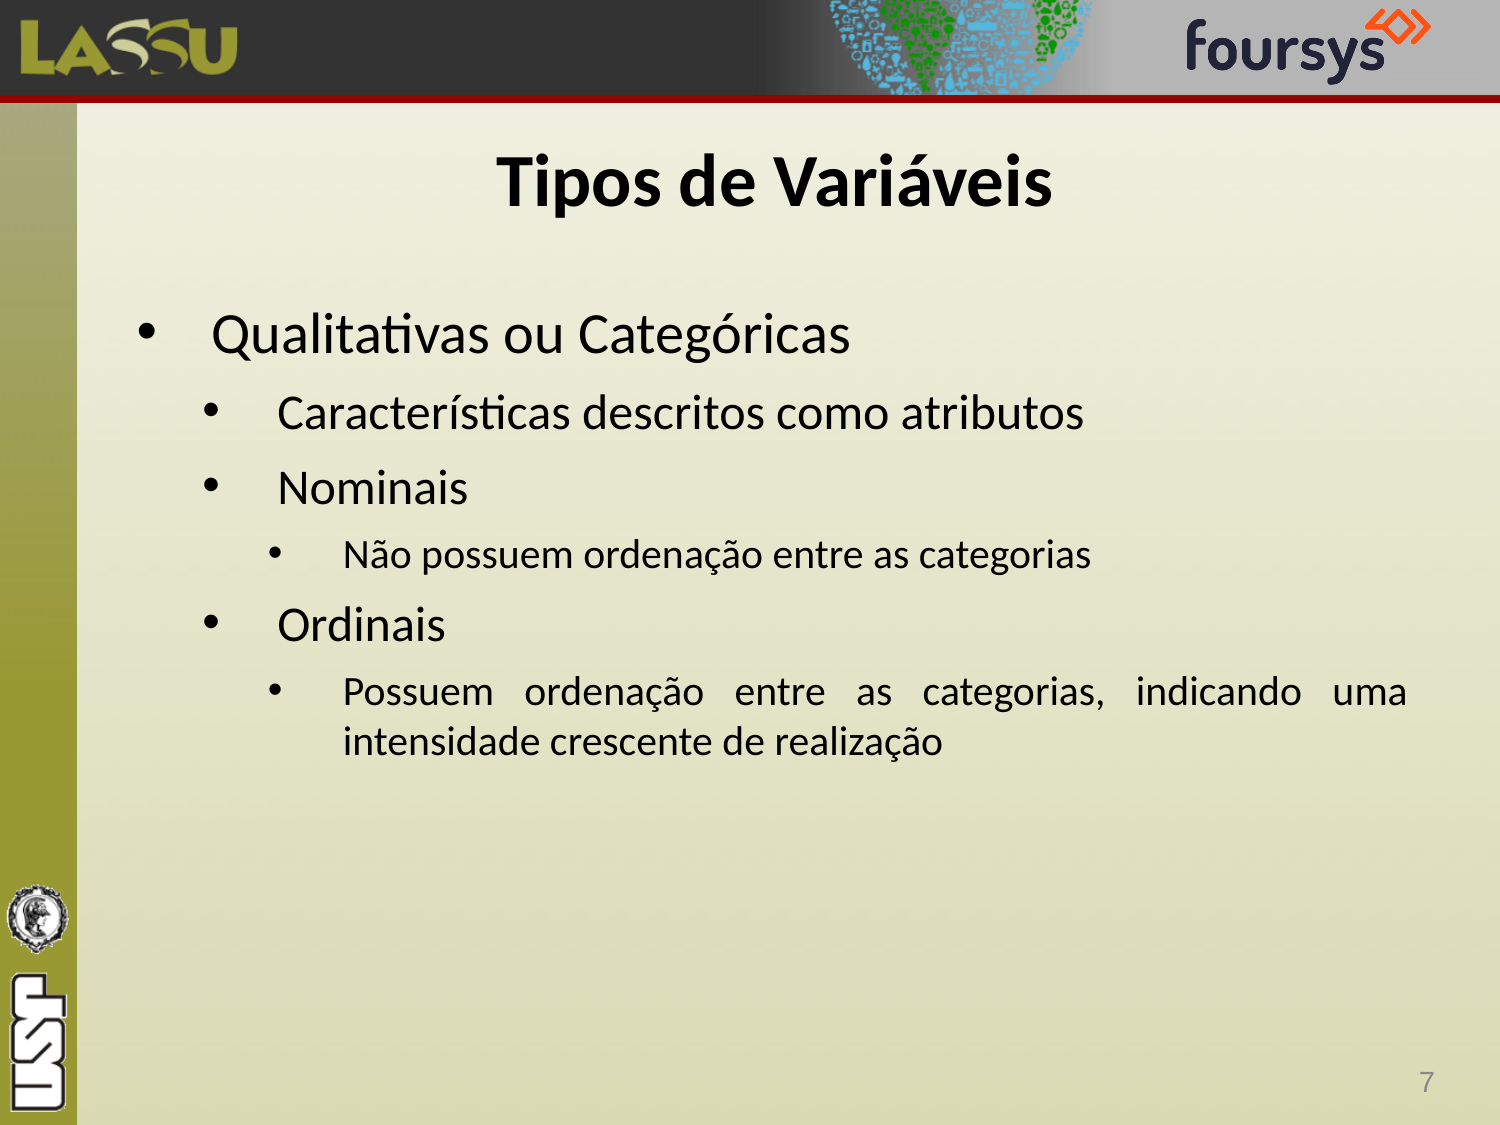

# Tipos de Variáveis
Qualitativas ou Categóricas
Características descritos como atributos
Nominais
Não possuem ordenação entre as categorias
Ordinais
Possuem ordenação entre as categorias, indicando uma intensidade crescente de realização
7